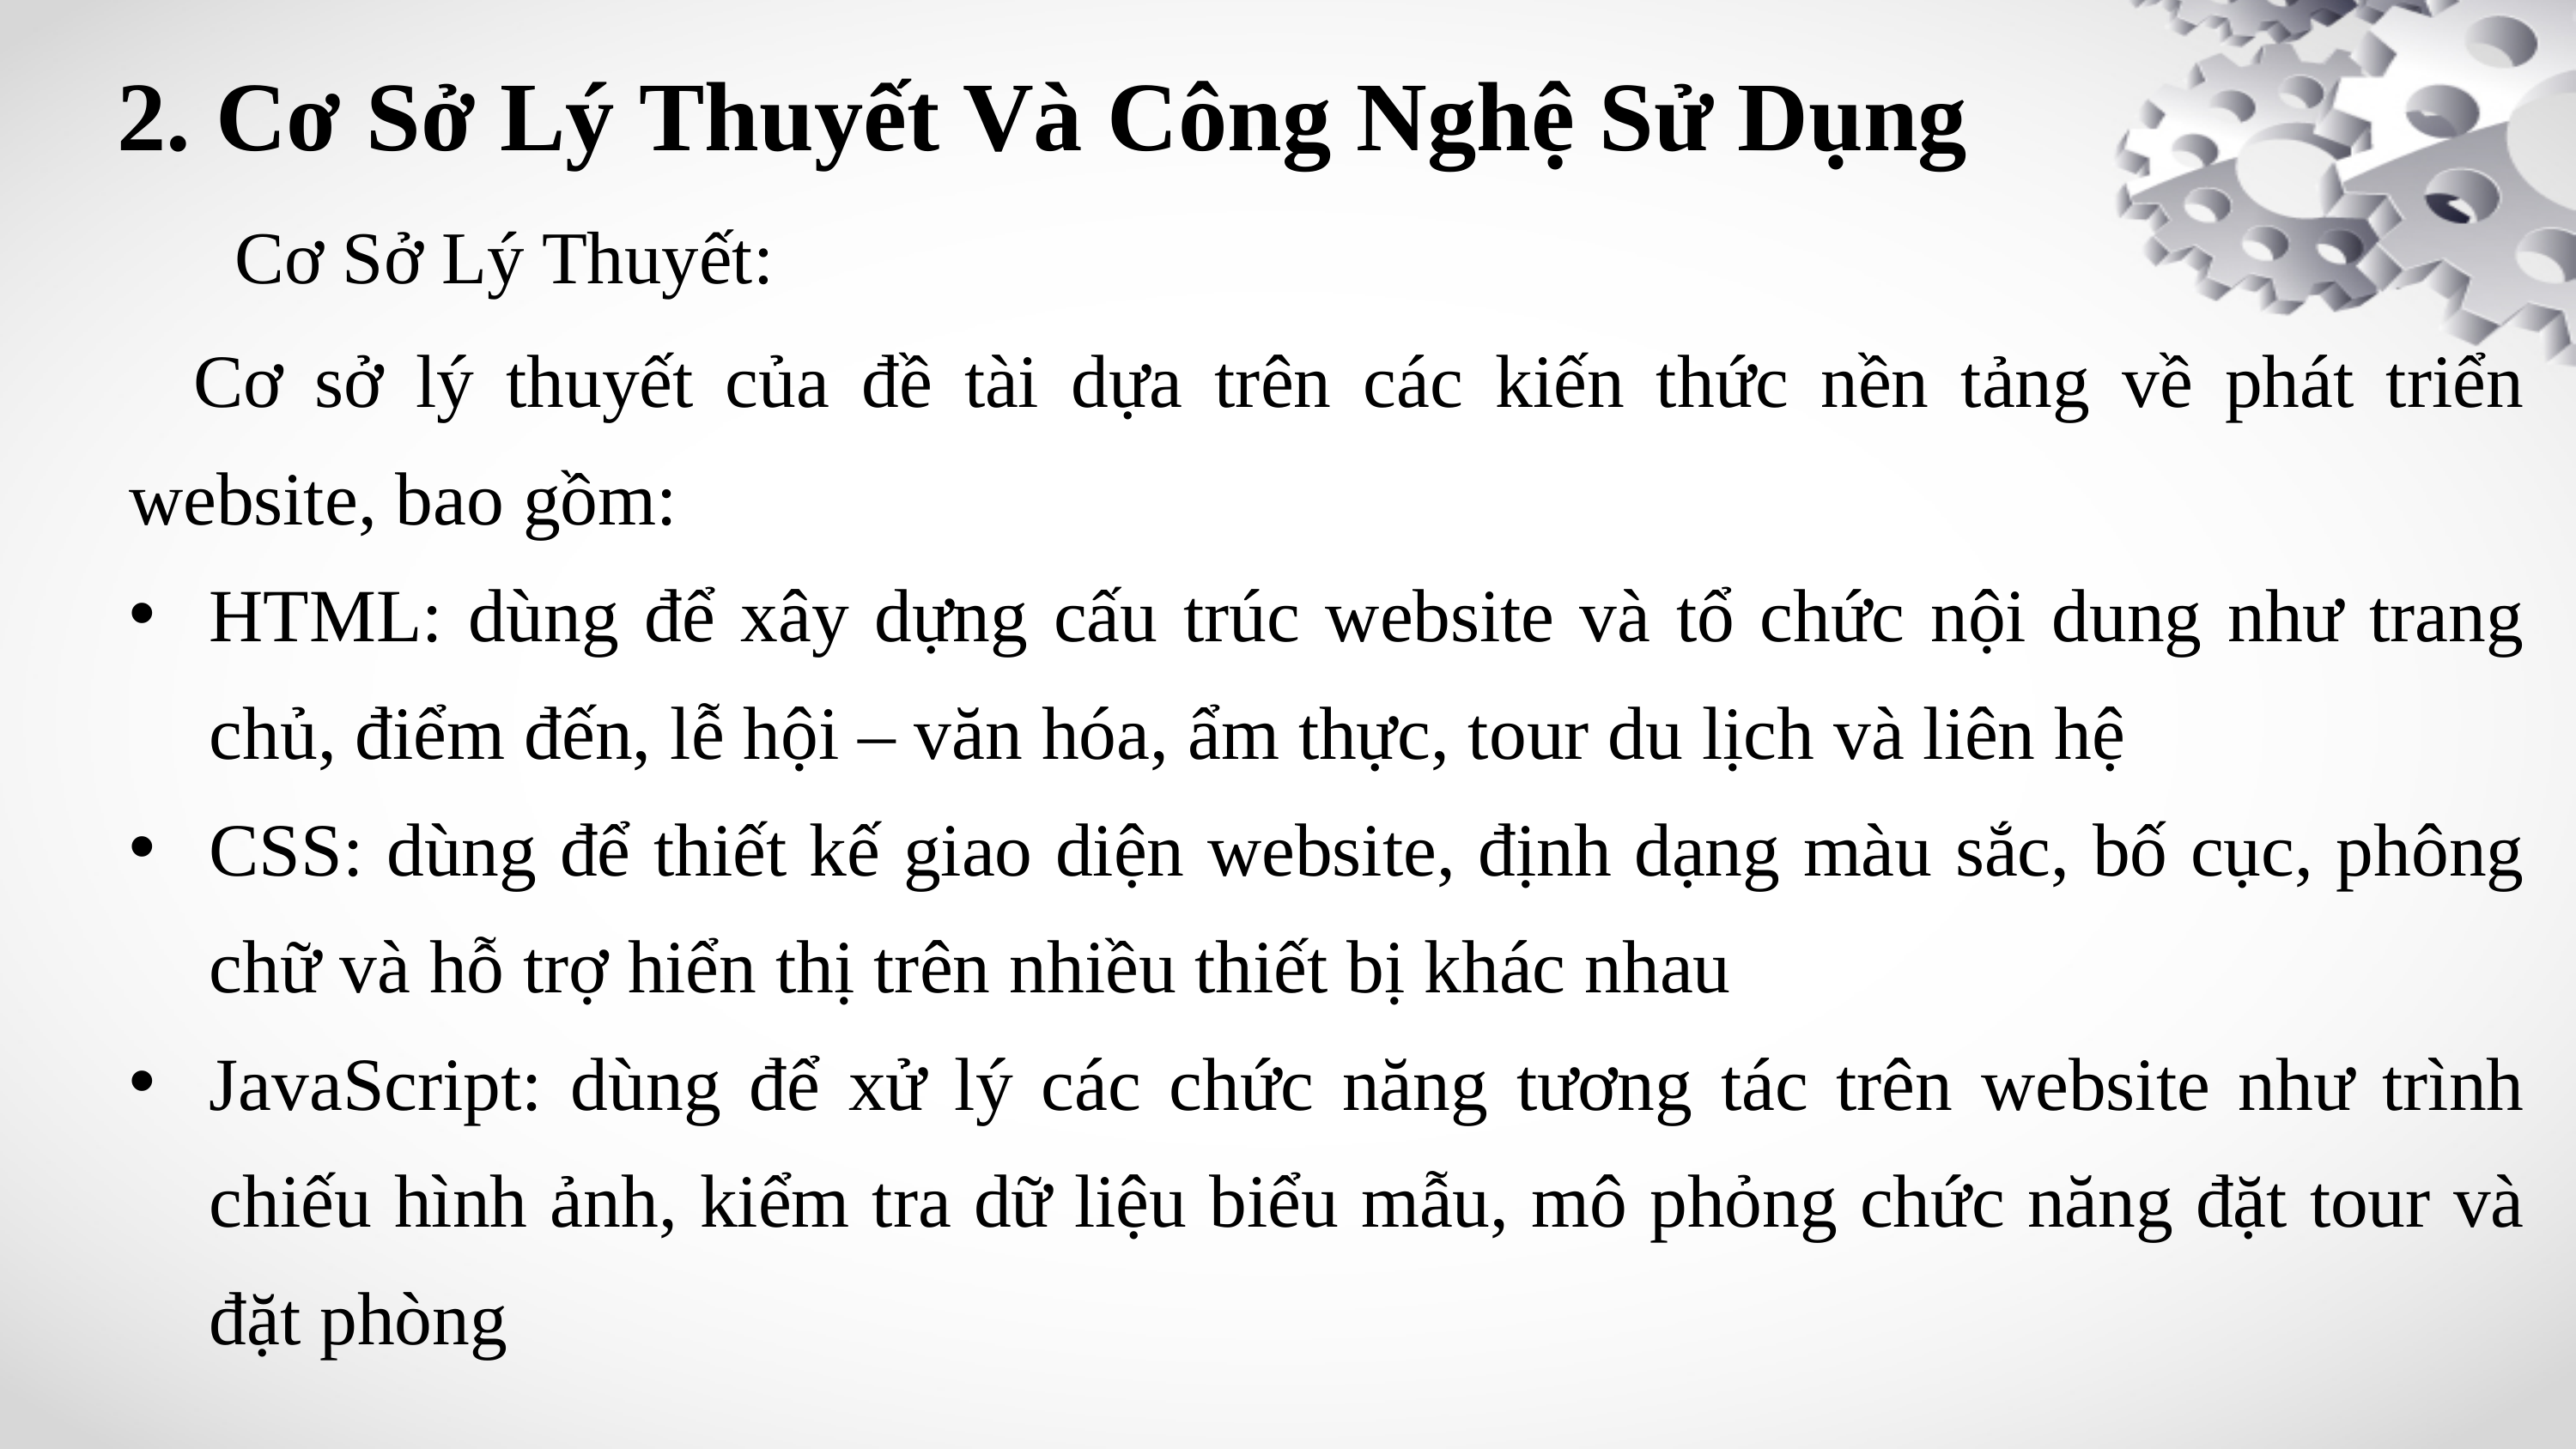

2. Cơ Sở Lý Thuyết Và Công Nghệ Sử Dụng
Cơ Sở Lý Thuyết:
Cơ sở lý thuyết của đề tài dựa trên các kiến thức nền tảng về phát triển website, bao gồm:
HTML: dùng để xây dựng cấu trúc website và tổ chức nội dung như trang chủ, điểm đến, lễ hội – văn hóa, ẩm thực, tour du lịch và liên hệ
CSS: dùng để thiết kế giao diện website, định dạng màu sắc, bố cục, phông chữ và hỗ trợ hiển thị trên nhiều thiết bị khác nhau
JavaScript: dùng để xử lý các chức năng tương tác trên website như trình chiếu hình ảnh, kiểm tra dữ liệu biểu mẫu, mô phỏng chức năng đặt tour và đặt phòng